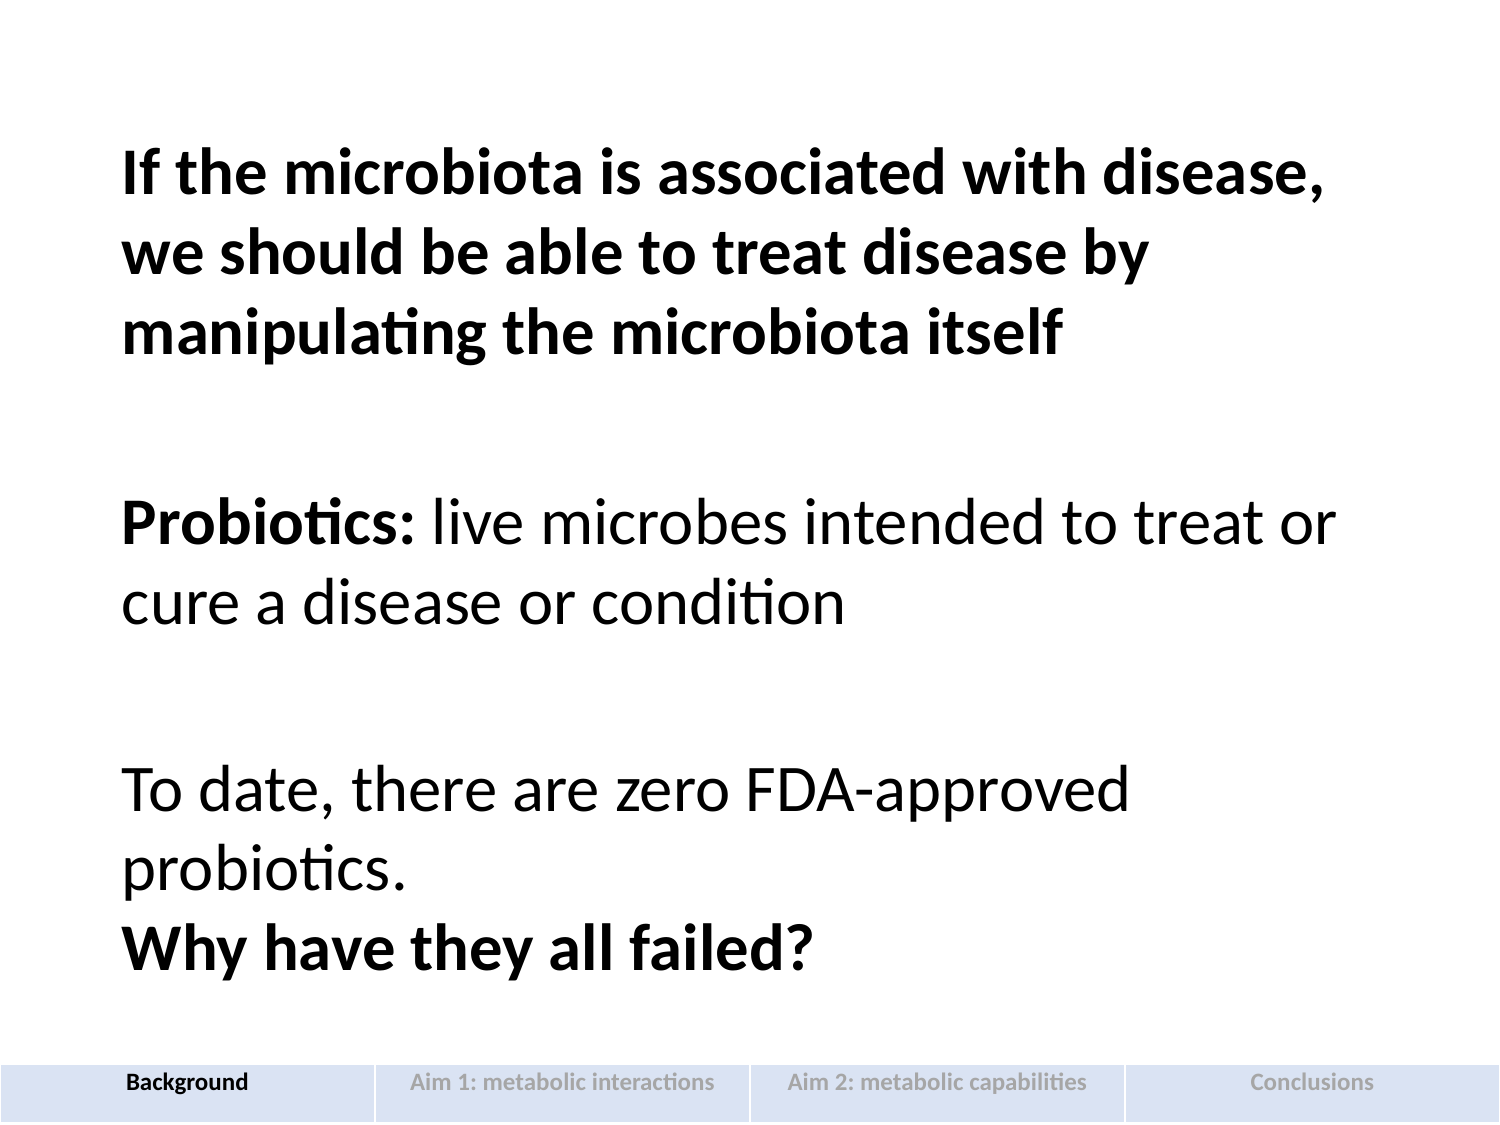

If the microbiota is associated with disease, we should be able to treat disease by manipulating the microbiota itself
Probiotics: live microbes intended to treat or cure a disease or condition
To date, there are zero FDA-approved probiotics.
Why have they all failed?
| Background | Aim 1: metabolic interactions | Aim 2: metabolic capabilities | Conclusions |
| --- | --- | --- | --- |